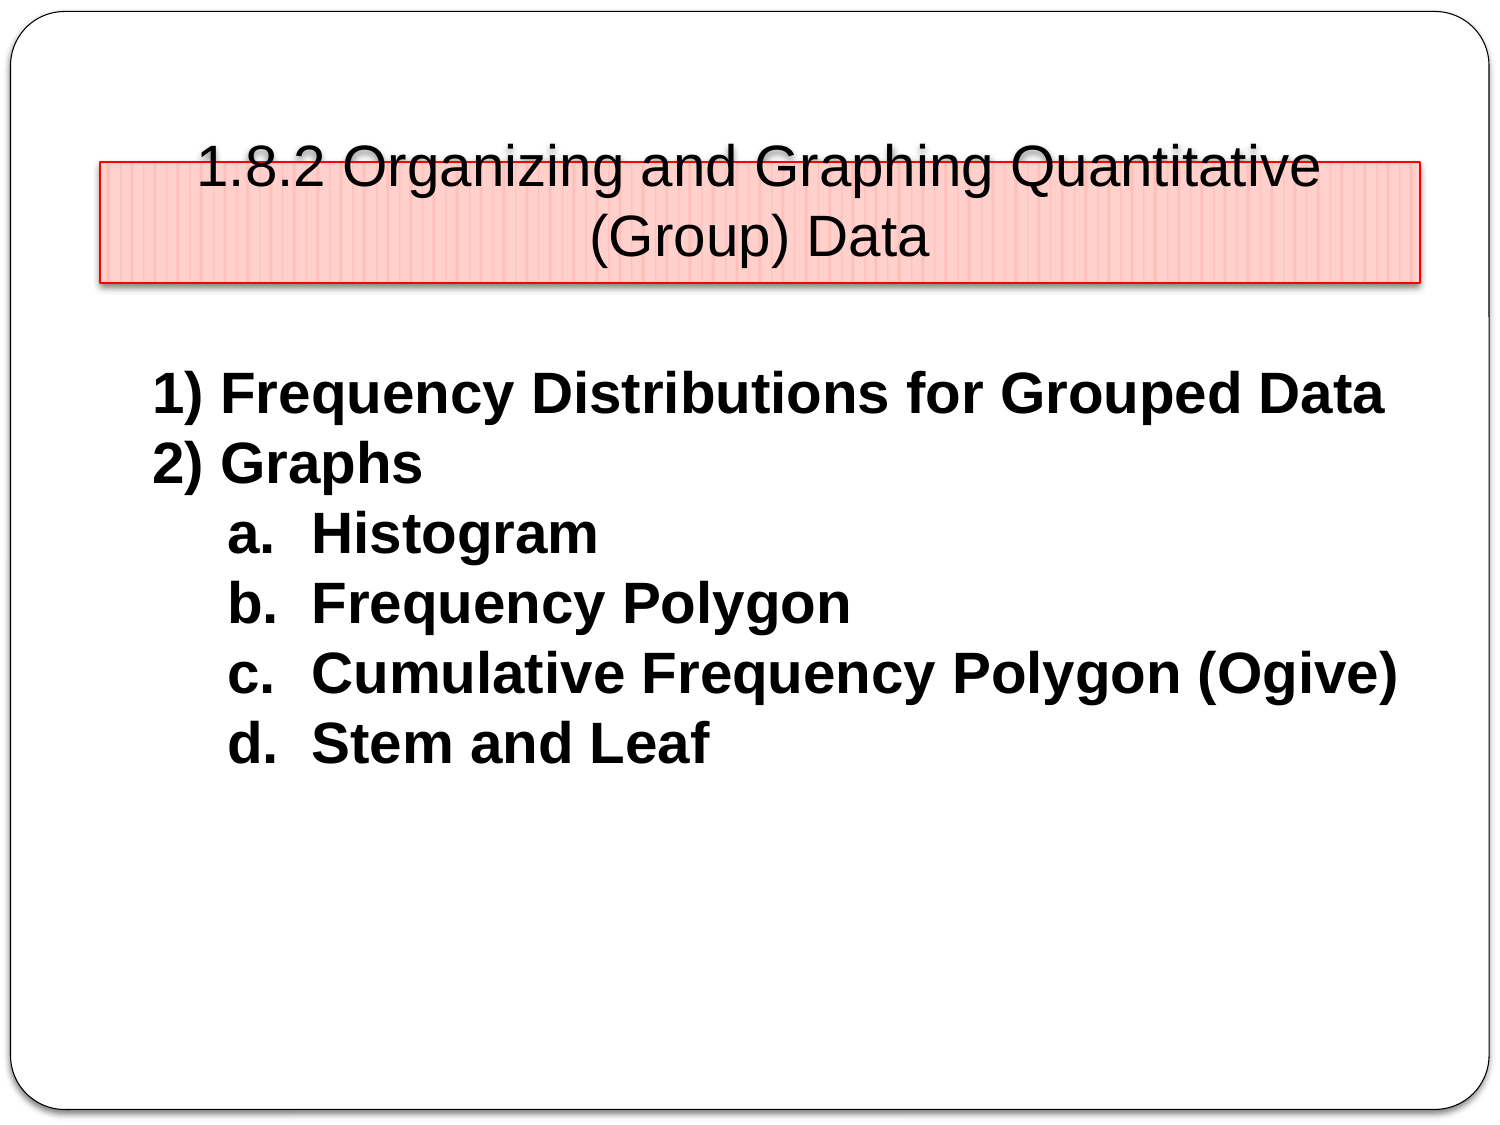

# 1.8.2 Organizing and Graphing Quantitative (Group) Data

 Frequency Distributions for Grouped Data
 Graphs
Histogram
Frequency Polygon
Cumulative Frequency Polygon (Ogive)
Stem and Leaf